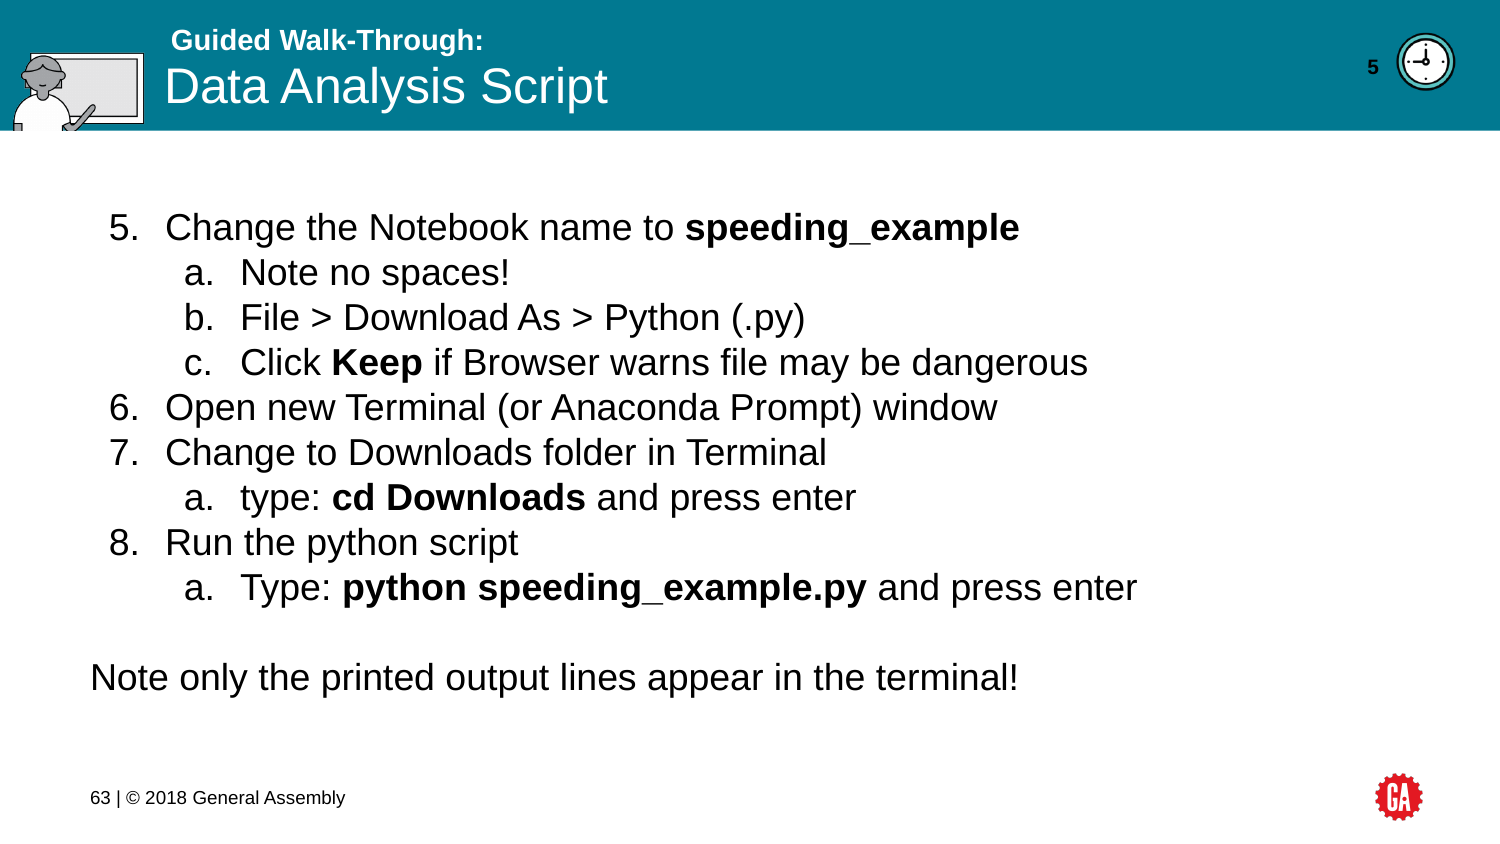

5
# Data Analysis Script
Change the Notebook name to speeding_example
Note no spaces!
File > Download As > Python (.py)
Click Keep if Browser warns file may be dangerous
Open new Terminal (or Anaconda Prompt) window
Change to Downloads folder in Terminal
type: cd Downloads and press enter
Run the python script
Type: python speeding_example.py and press enter

Note only the printed output lines appear in the terminal!
63 | © 2018 General Assembly
63